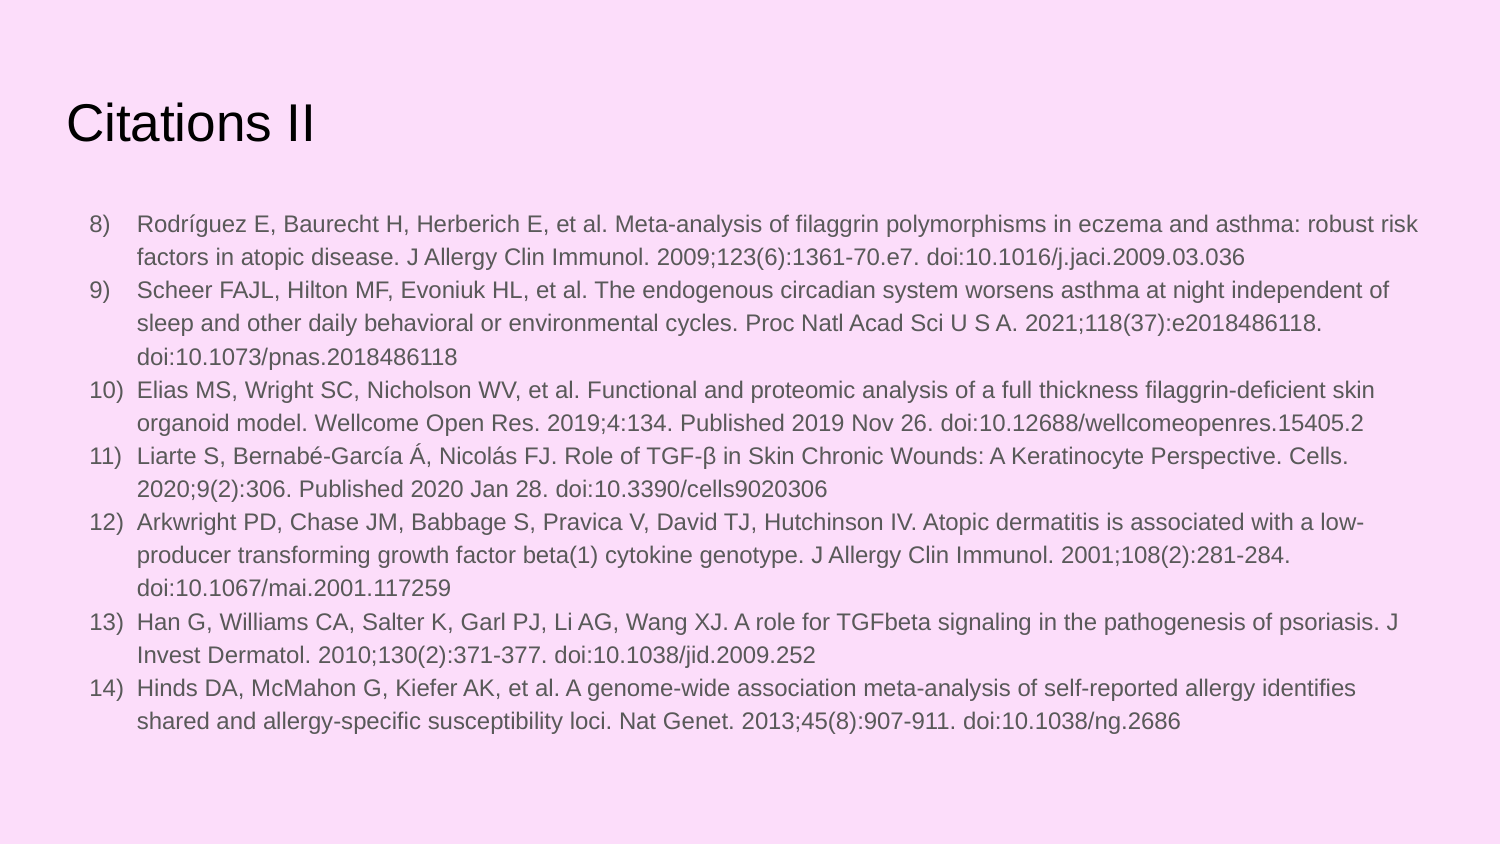

# Citations II
Rodríguez E, Baurecht H, Herberich E, et al. Meta-analysis of filaggrin polymorphisms in eczema and asthma: robust risk factors in atopic disease. J Allergy Clin Immunol. 2009;123(6):1361-70.e7. doi:10.1016/j.jaci.2009.03.036
Scheer FAJL, Hilton MF, Evoniuk HL, et al. The endogenous circadian system worsens asthma at night independent of sleep and other daily behavioral or environmental cycles. Proc Natl Acad Sci U S A. 2021;118(37):e2018486118. doi:10.1073/pnas.2018486118
Elias MS, Wright SC, Nicholson WV, et al. Functional and proteomic analysis of a full thickness filaggrin-deficient skin organoid model. Wellcome Open Res. 2019;4:134. Published 2019 Nov 26. doi:10.12688/wellcomeopenres.15405.2
Liarte S, Bernabé-García Á, Nicolás FJ. Role of TGF-β in Skin Chronic Wounds: A Keratinocyte Perspective. Cells. 2020;9(2):306. Published 2020 Jan 28. doi:10.3390/cells9020306
Arkwright PD, Chase JM, Babbage S, Pravica V, David TJ, Hutchinson IV. Atopic dermatitis is associated with a low-producer transforming growth factor beta(1) cytokine genotype. J Allergy Clin Immunol. 2001;108(2):281-284. doi:10.1067/mai.2001.117259
Han G, Williams CA, Salter K, Garl PJ, Li AG, Wang XJ. A role for TGFbeta signaling in the pathogenesis of psoriasis. J Invest Dermatol. 2010;130(2):371-377. doi:10.1038/jid.2009.252
Hinds DA, McMahon G, Kiefer AK, et al. A genome-wide association meta-analysis of self-reported allergy identifies shared and allergy-specific susceptibility loci. Nat Genet. 2013;45(8):907-911. doi:10.1038/ng.2686